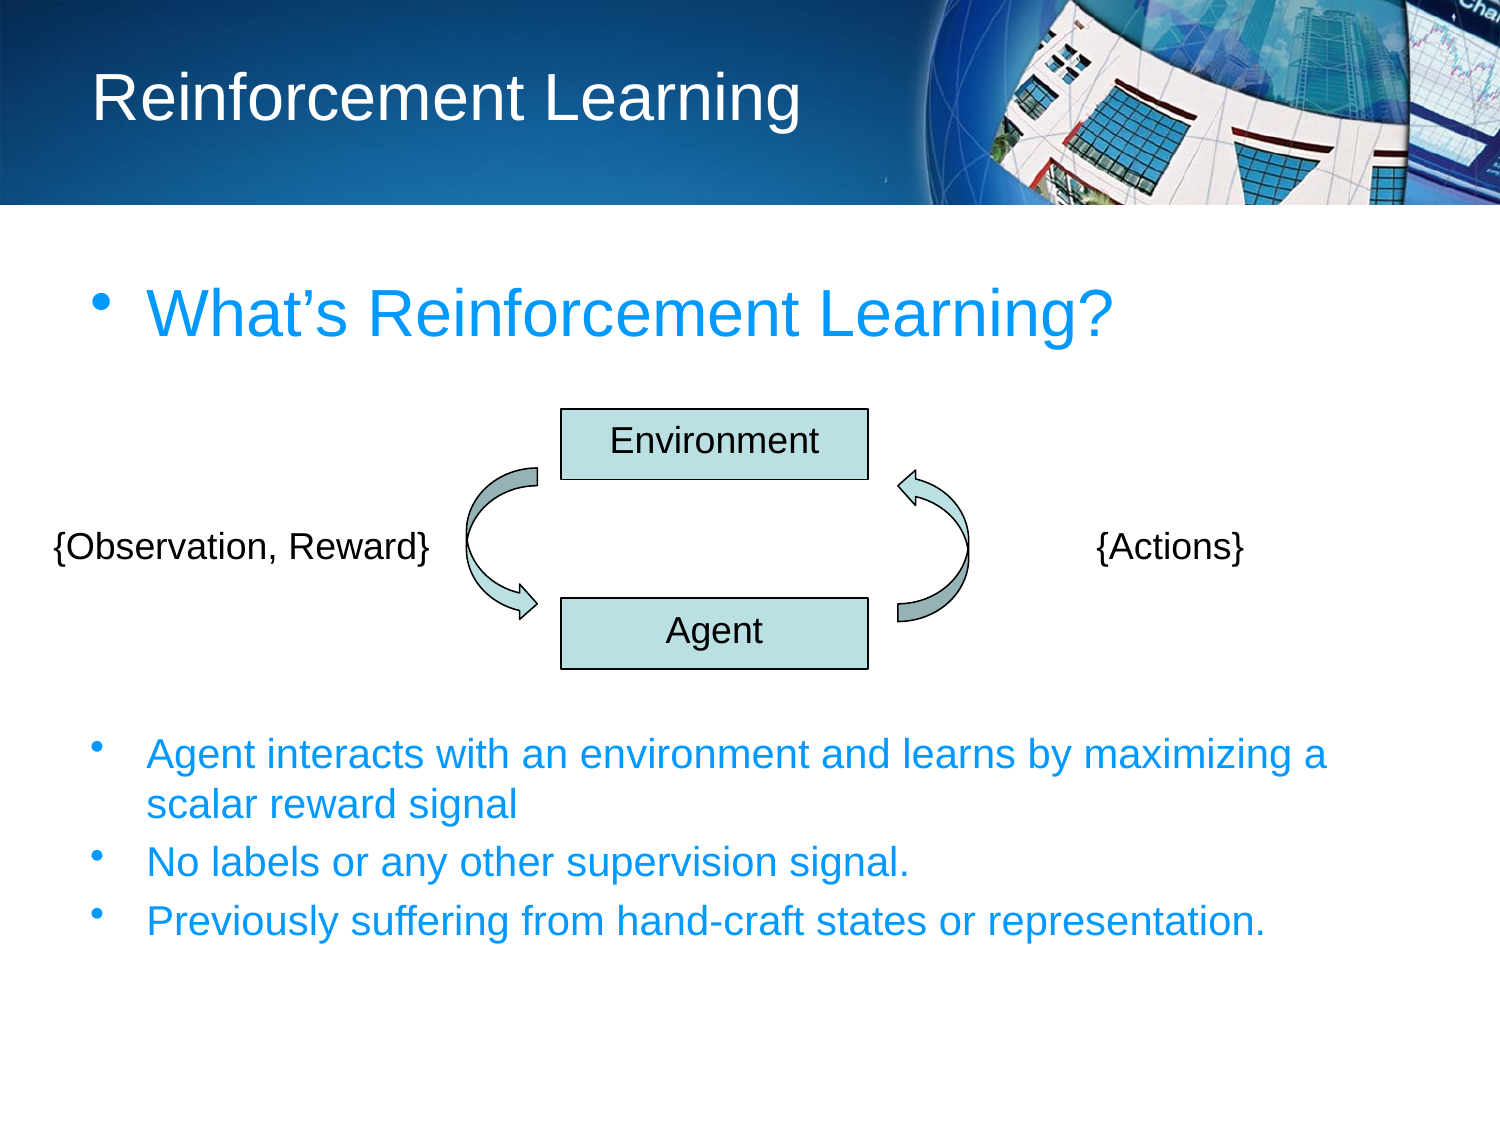

# Reinforcement Learning
What’s Reinforcement Learning?
Environment

{Observation, Reward}
{Actions}
Agent
Agent interacts with an environment and learns by maximizing a scalar reward signal
No labels or any other supervision signal.
Previously suffering from hand-craft states or representation.